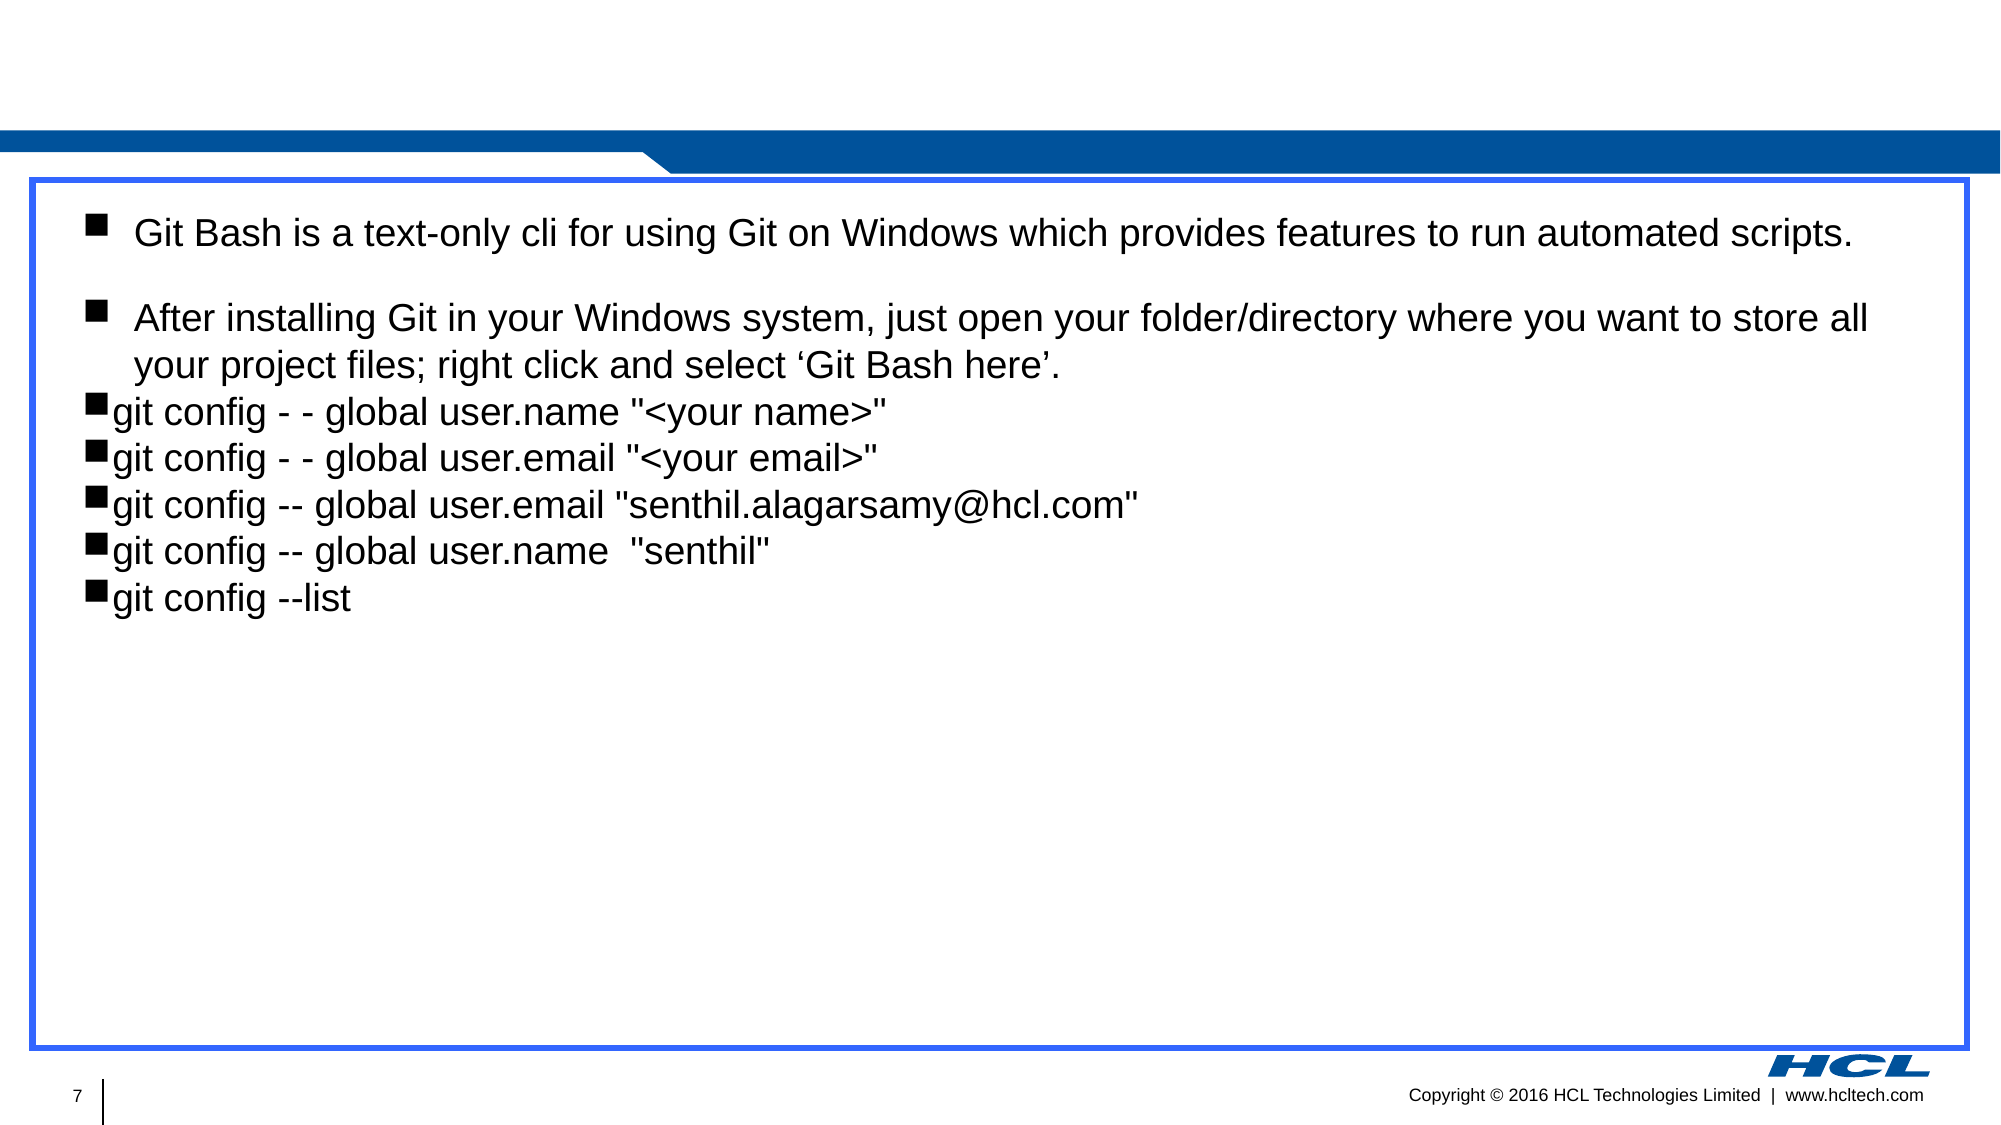

#

Git Bash is a text-only cli for using Git on Windows which provides features to run automated scripts.
After installing Git in your Windows system, just open your folder/directory where you want to store all your project files; right click and select ‘Git Bash here’.
git config - - global user.name "<your name>"
git config - - global user.email "<your email>"
git config -- global user.email "senthil.alagarsamy@hcl.com"
git config -- global user.name  "senthil"
git config --list